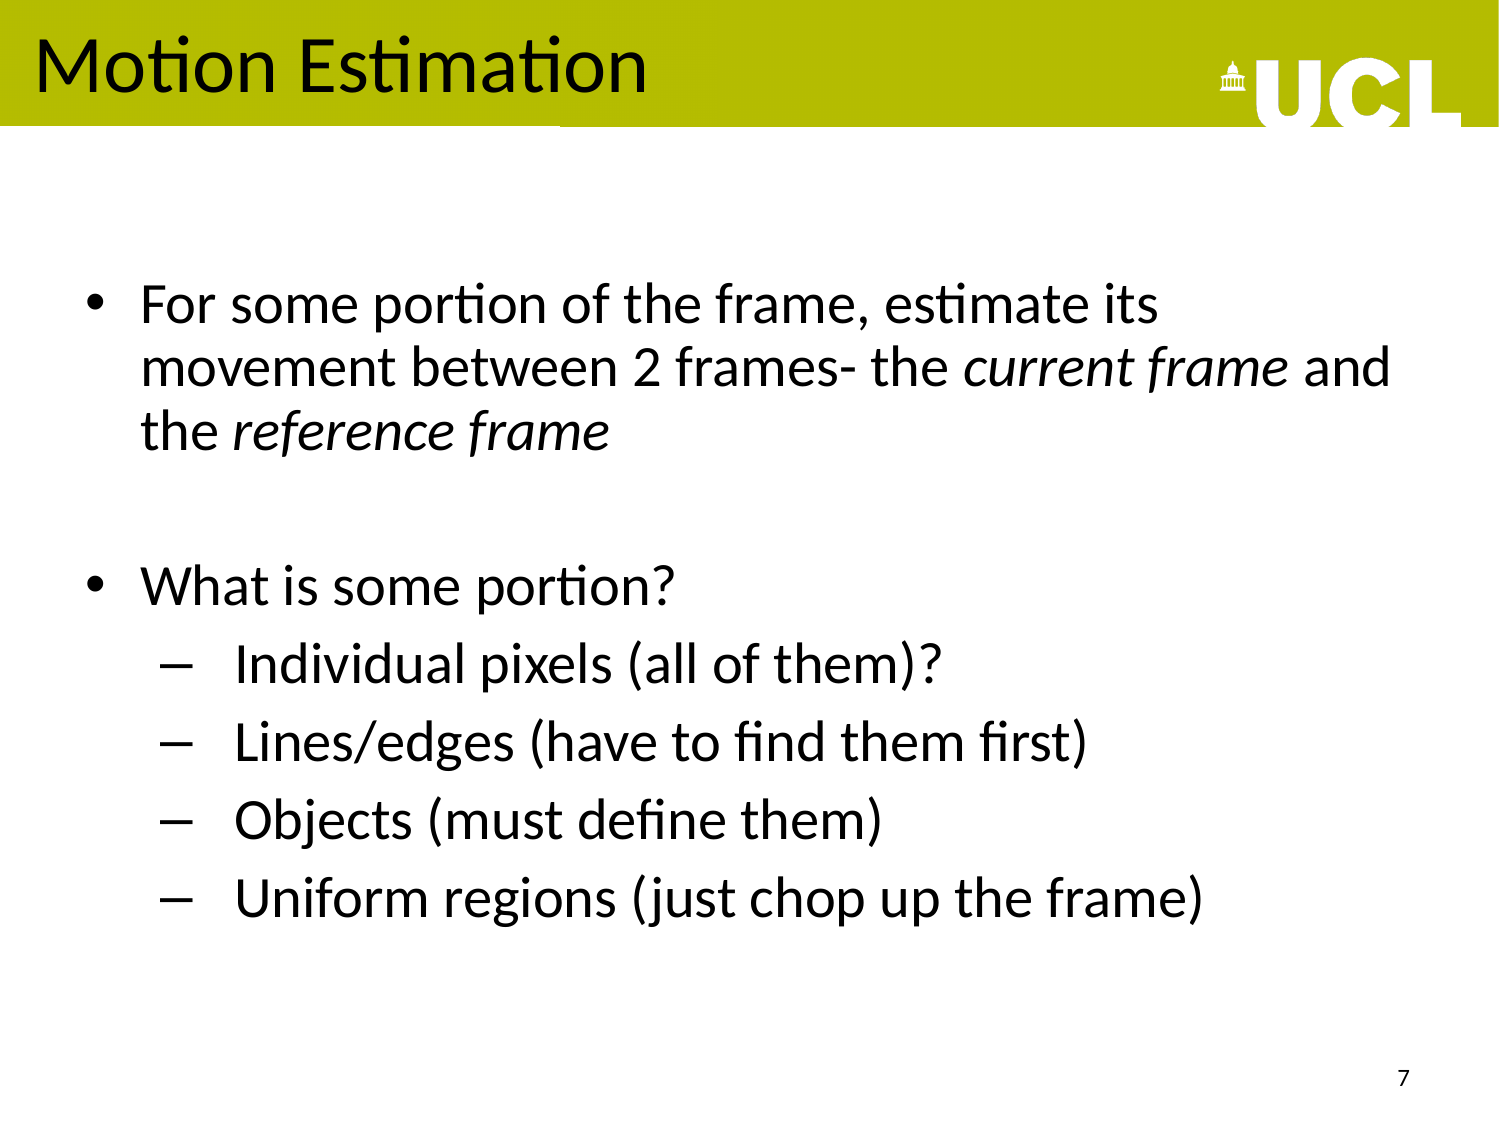

# Motion Estimation
For some portion of the frame, estimate its movement between 2 frames- the current frame and the reference frame

What is some portion?
Individual pixels (all of them)?
Lines/edges (have to find them first)
Objects (must define them)
Uniform regions (just chop up the frame)
7